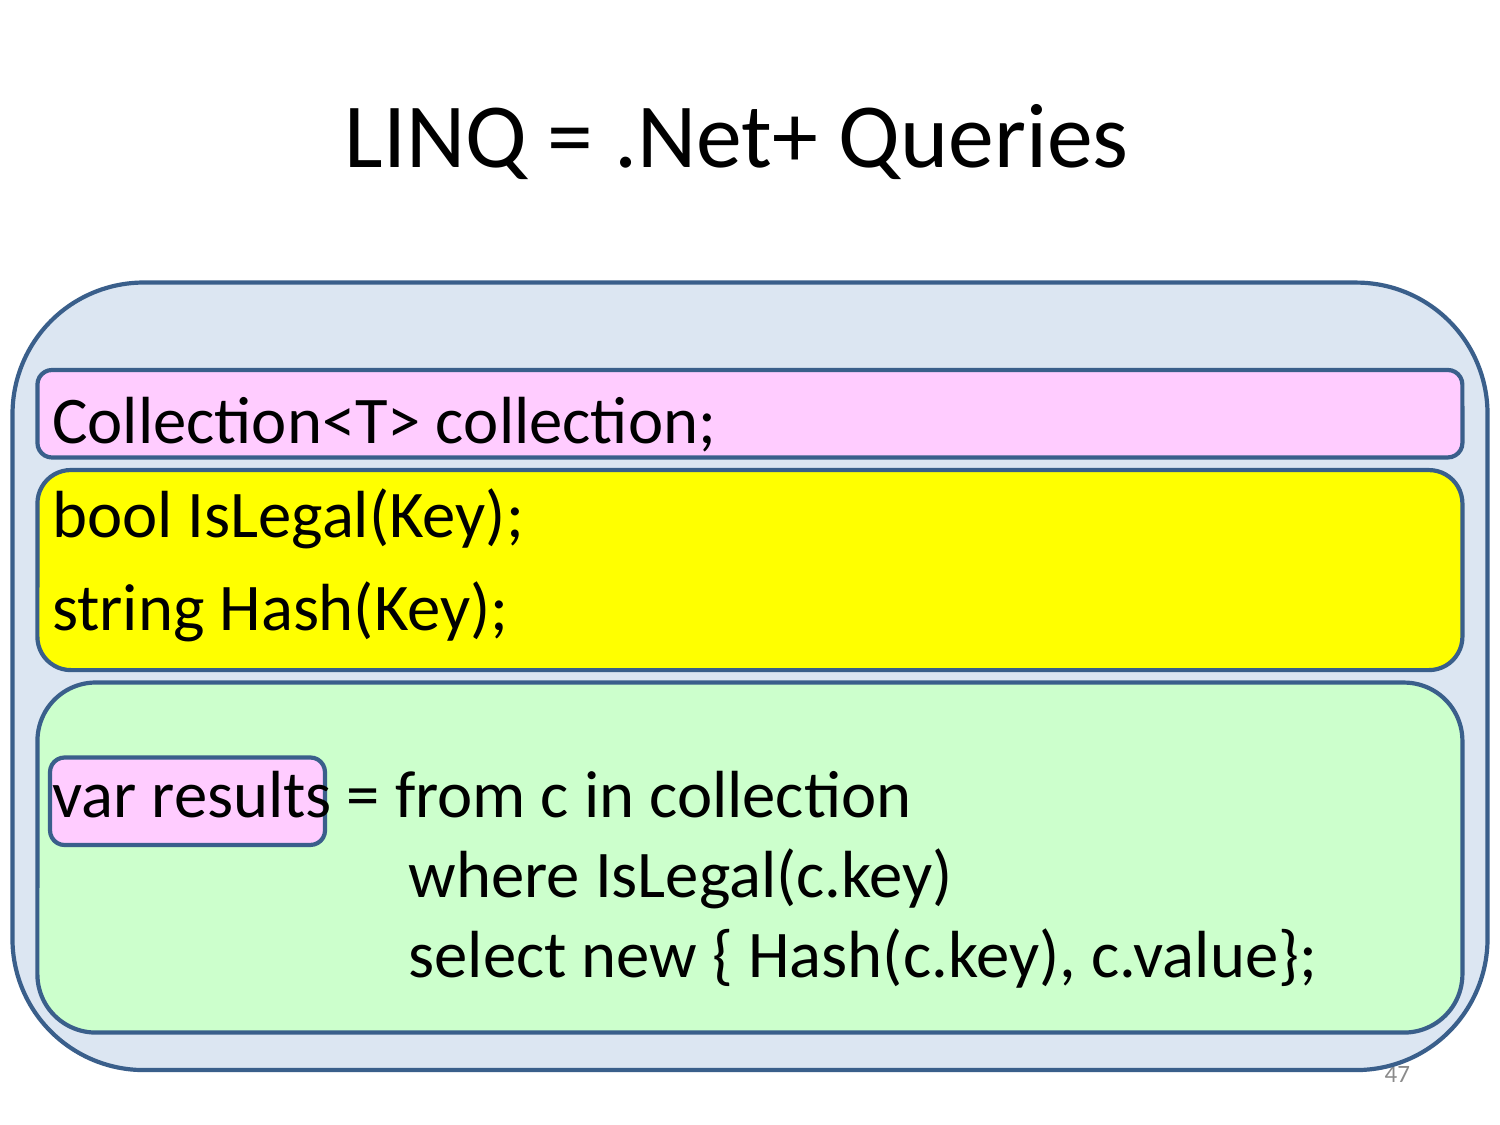

LINQ = .Net+ Queries

Collection<T> collection;
bool IsLegal(Key);
string Hash(Key);

var results = from c in collection
		where IsLegal(c.key)
		select new { Hash(c.key), c.value};

47